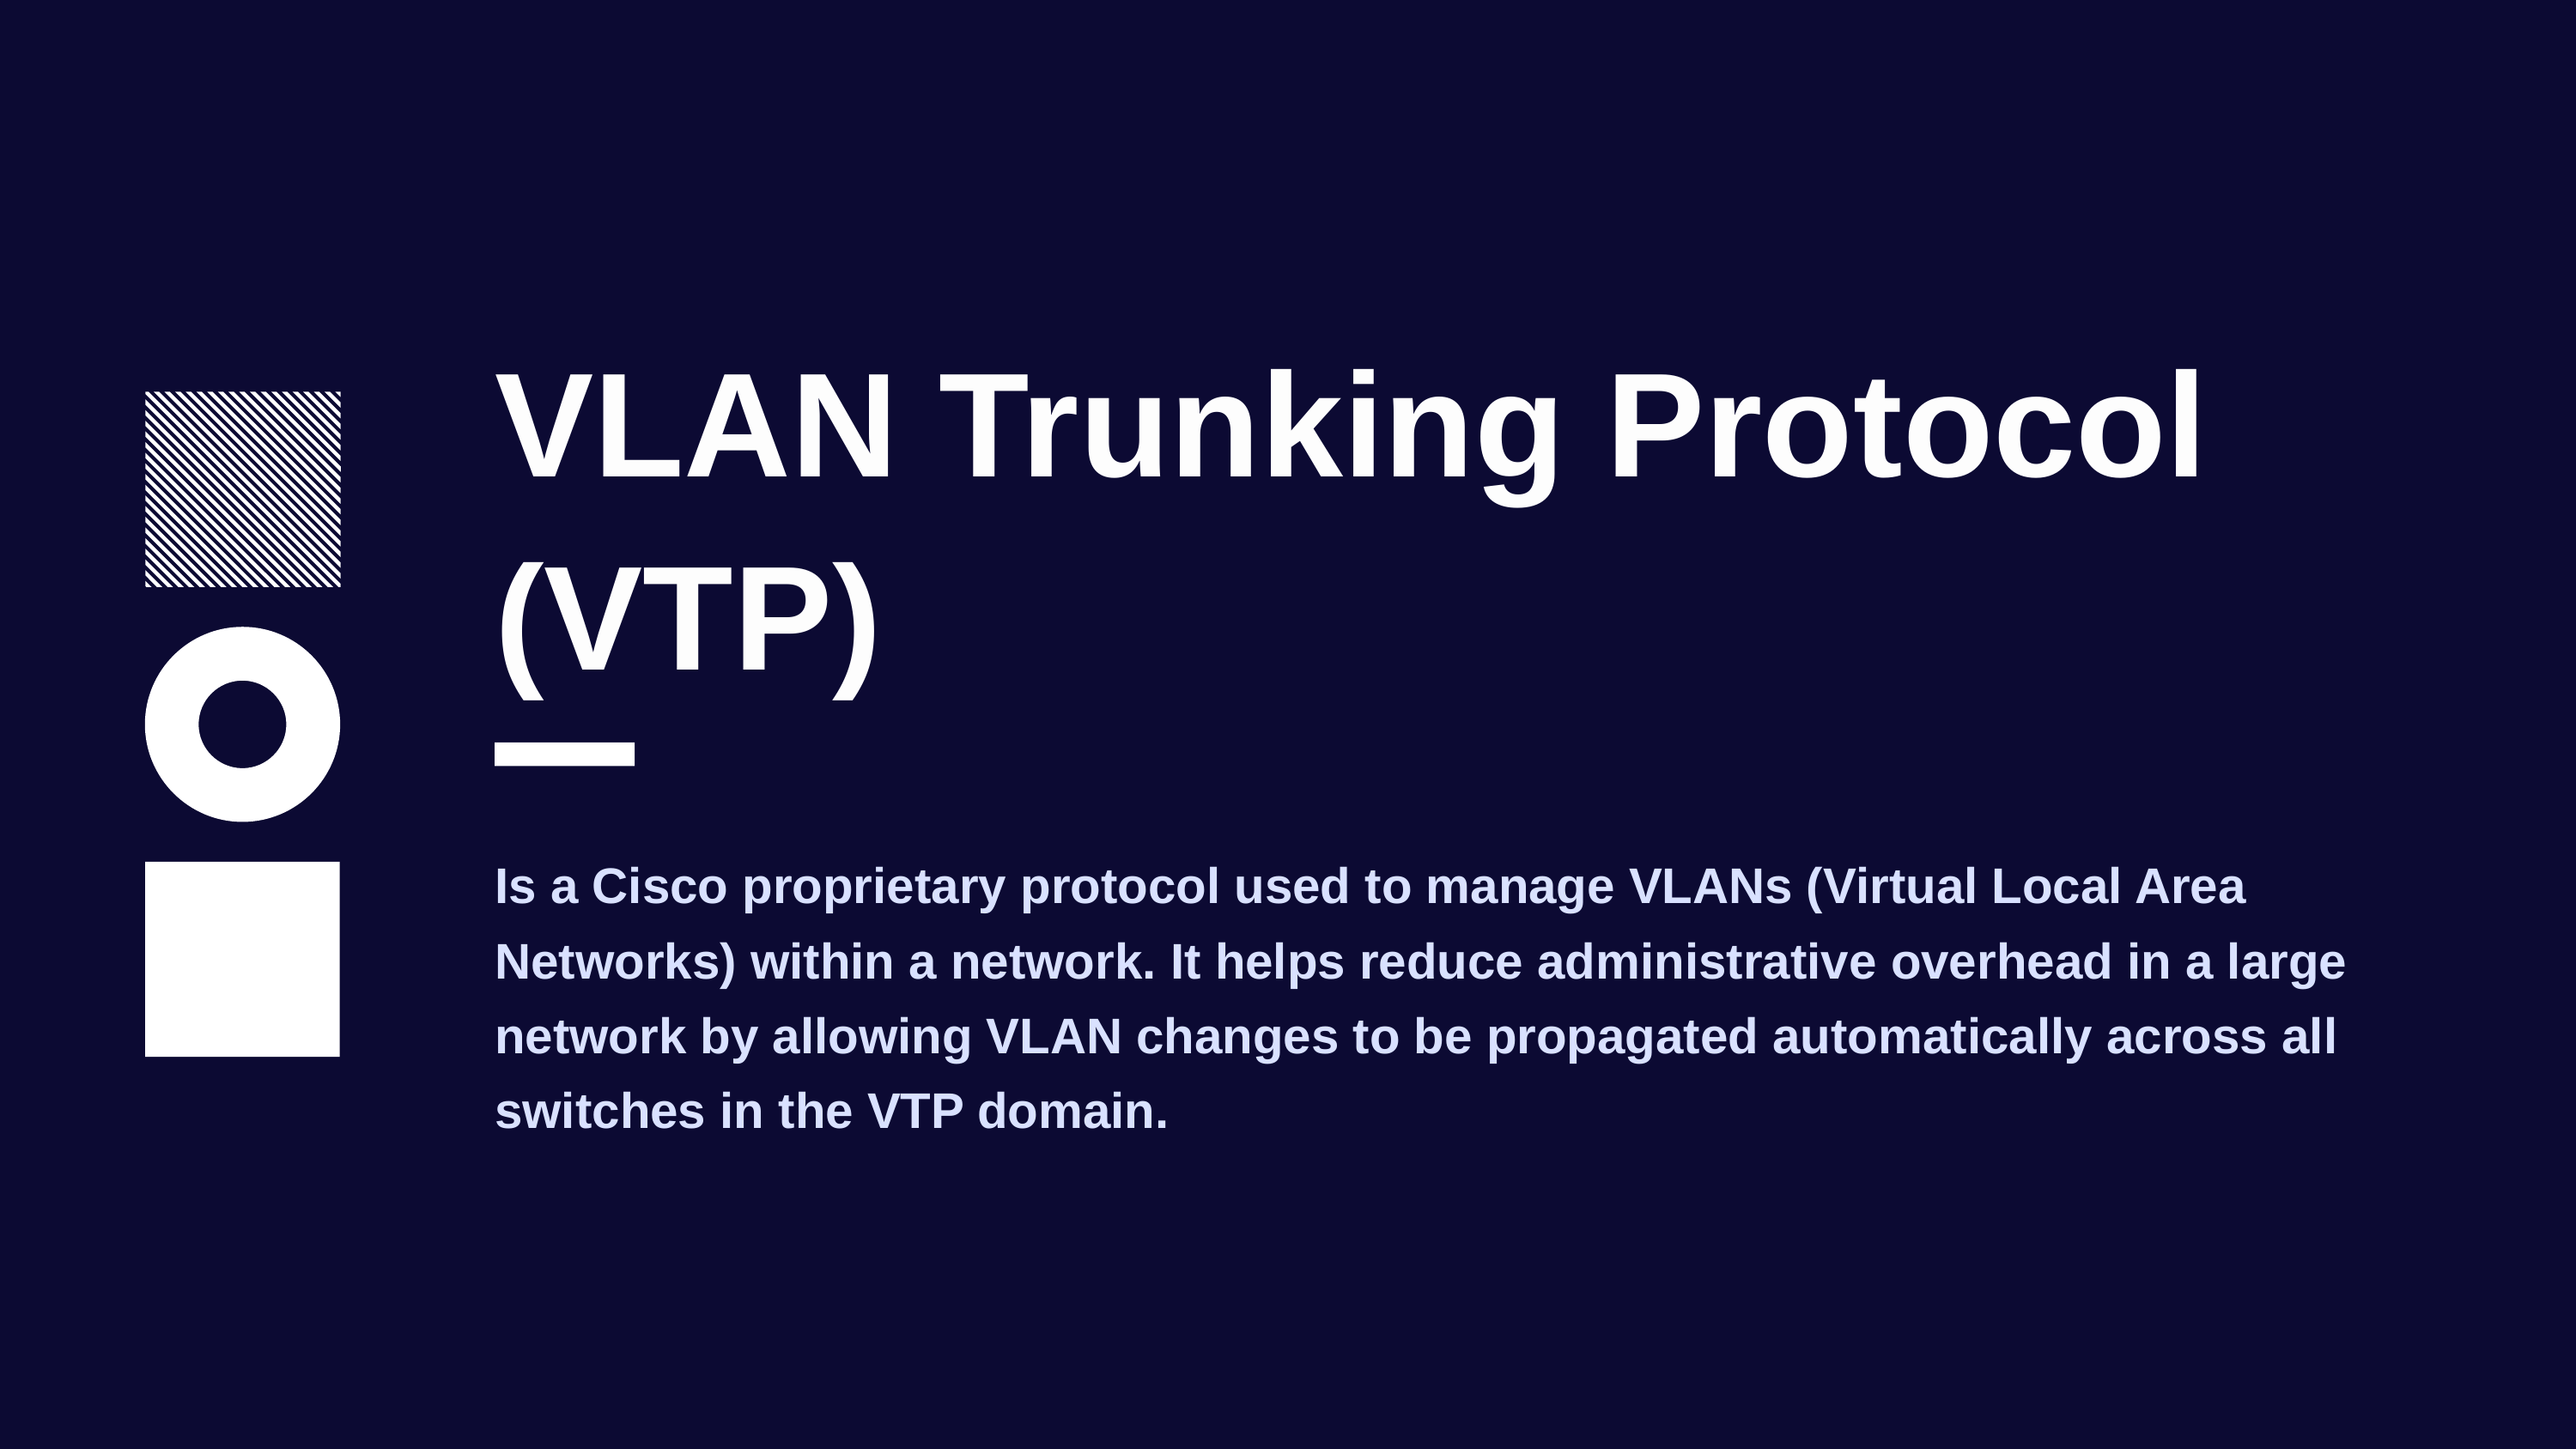

VLAN Trunking Protocol (VTP)

Is a Cisco proprietary protocol used to manage VLANs (Virtual Local Area Networks) within a network. It helps reduce administrative overhead in a large network by allowing VLAN changes to be propagated automatically across all switches in the VTP domain.